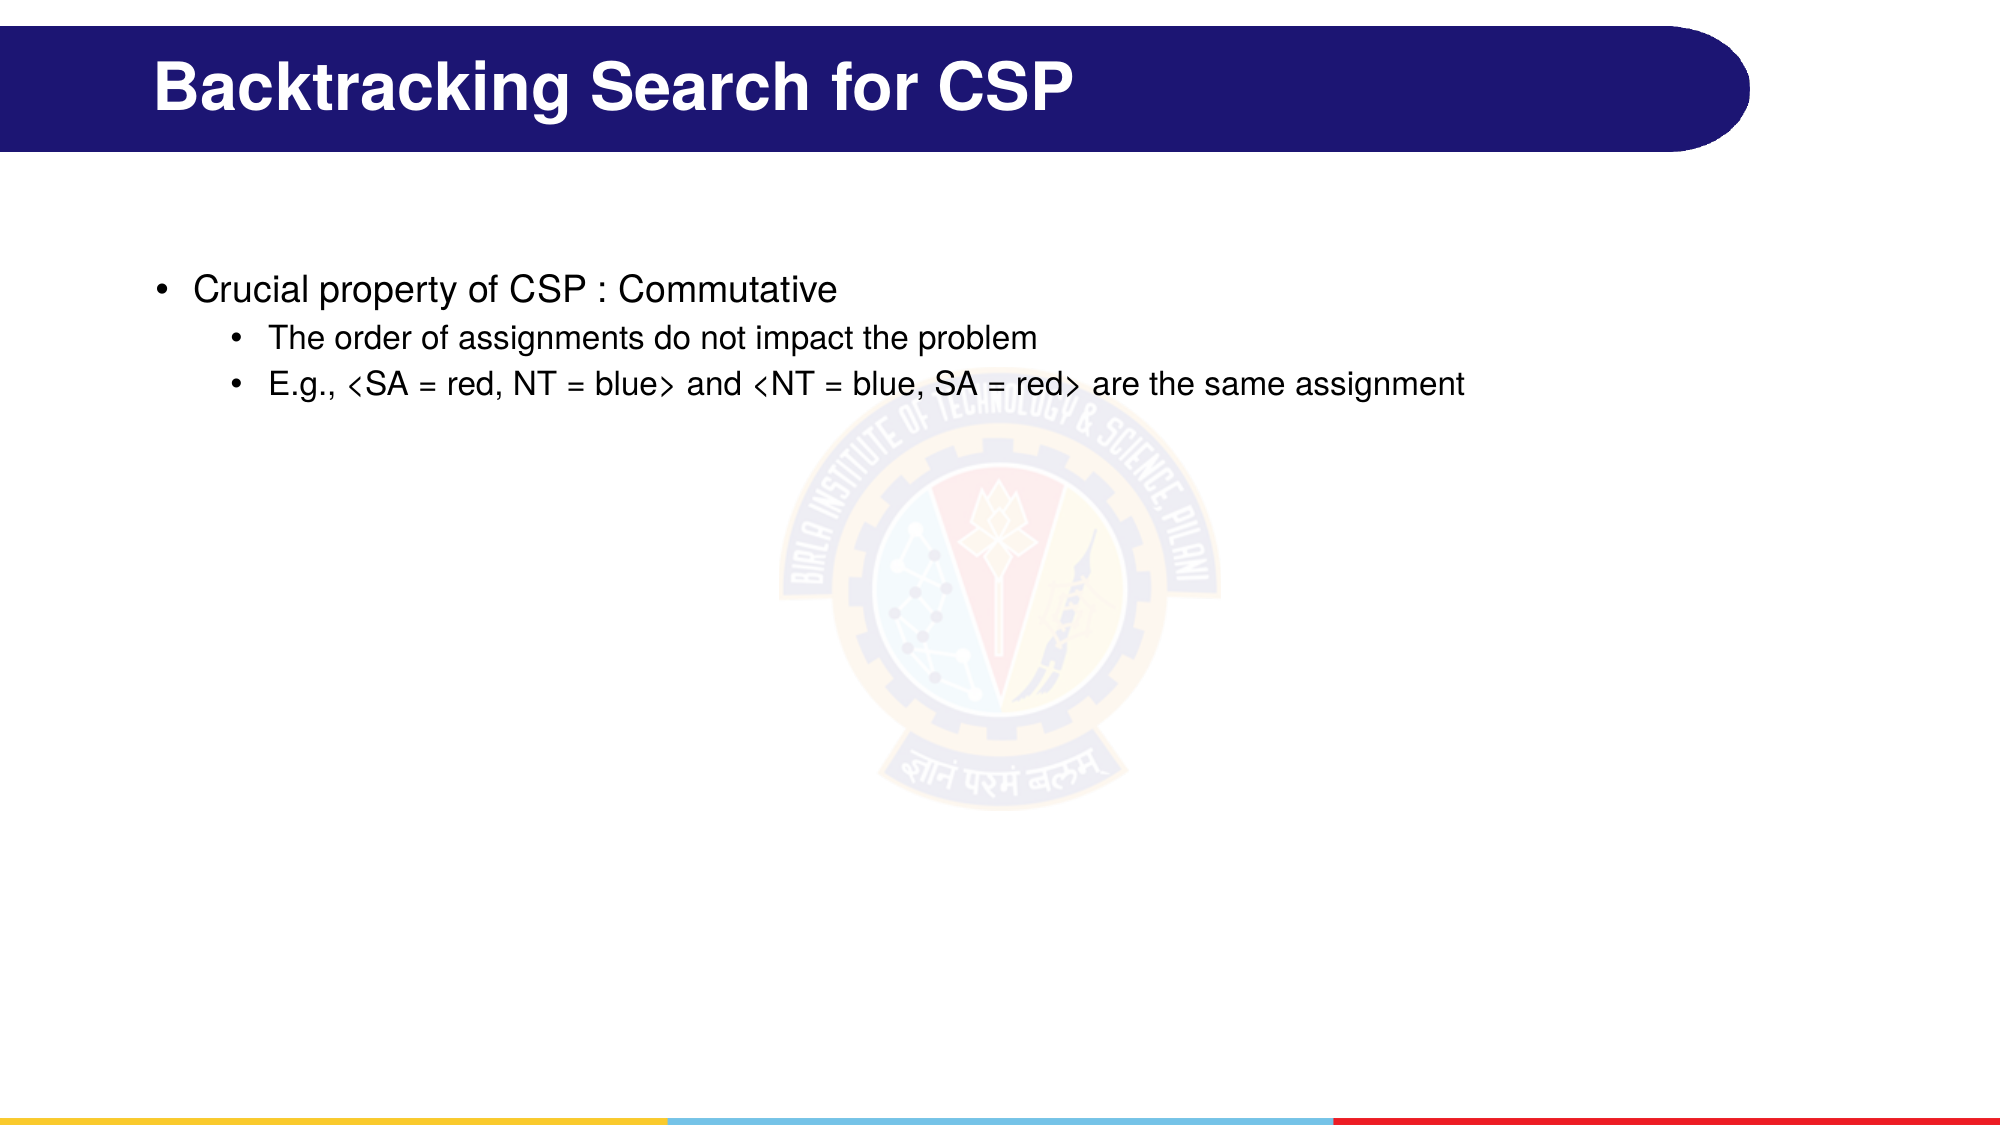

# Backtracking Search for CSP

Crucial property of CSP : Commutative
The order of assignments do not impact the problem
E.g., <SA = red, NT = blue> and <NT = blue, SA = red> are the same assignment